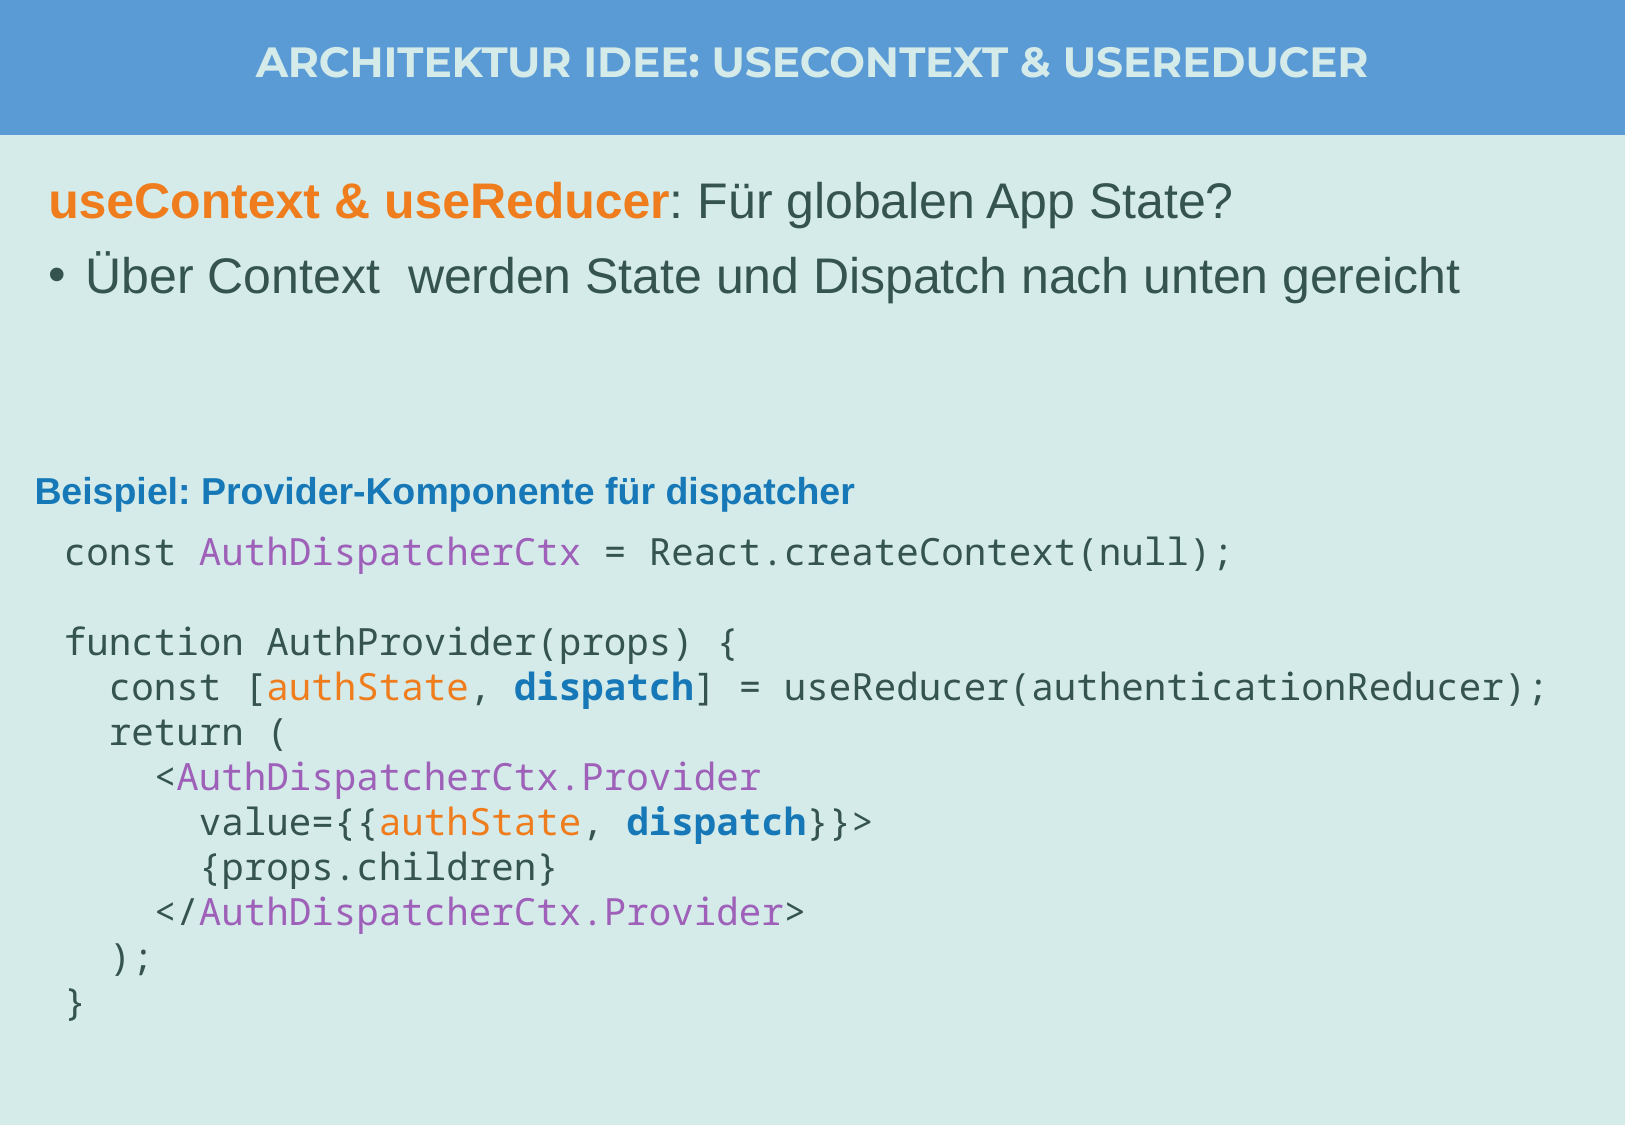

Architektur Idee: useContext & useReducer
#
useContext & useReducer: Für globalen App State?
Über Context  werden State und Dispatch nach unten gereicht

Beispiel: Provider-Komponente für dispatcher
const AuthDispatcherCtx = React.createContext(null);

function AuthProvider(props) {
  const [authState, dispatch] = useReducer(authenticationReducer);
  return (
    <AuthDispatcherCtx.Provider
      value={{authState, dispatch}}>
      {props.children}
    </AuthDispatcherCtx.Provider>
  );
}
Beispiel: ChatPage oder Tabs

Beispiel: UserStatsPage für fetch ?